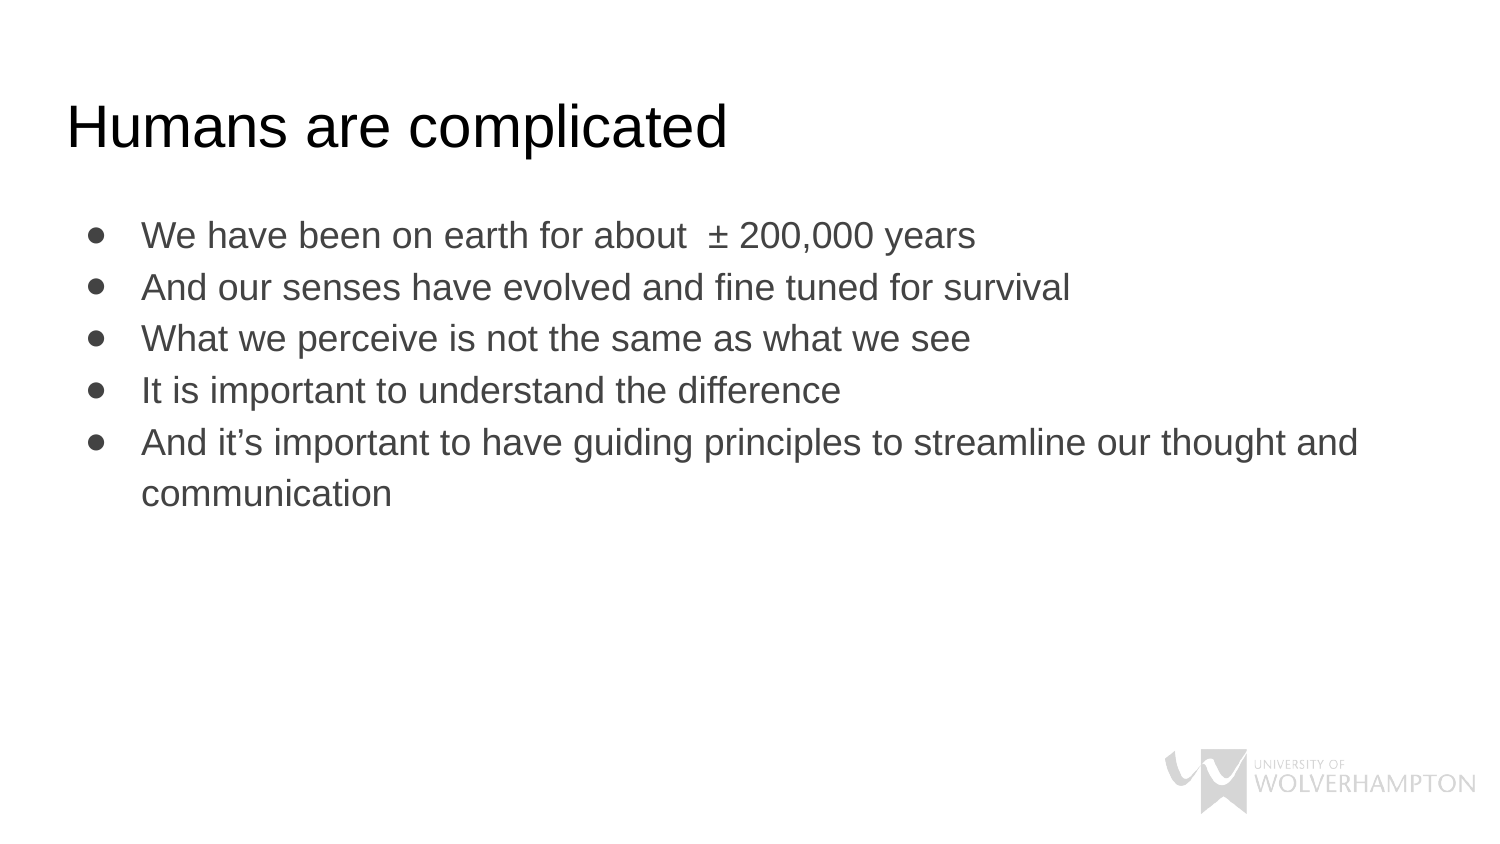

# Humans are complicated
We have been on earth for about  ± 200,000 years
And our senses have evolved and fine tuned for survival
What we perceive is not the same as what we see
It is important to understand the difference
And it’s important to have guiding principles to streamline our thought and communication